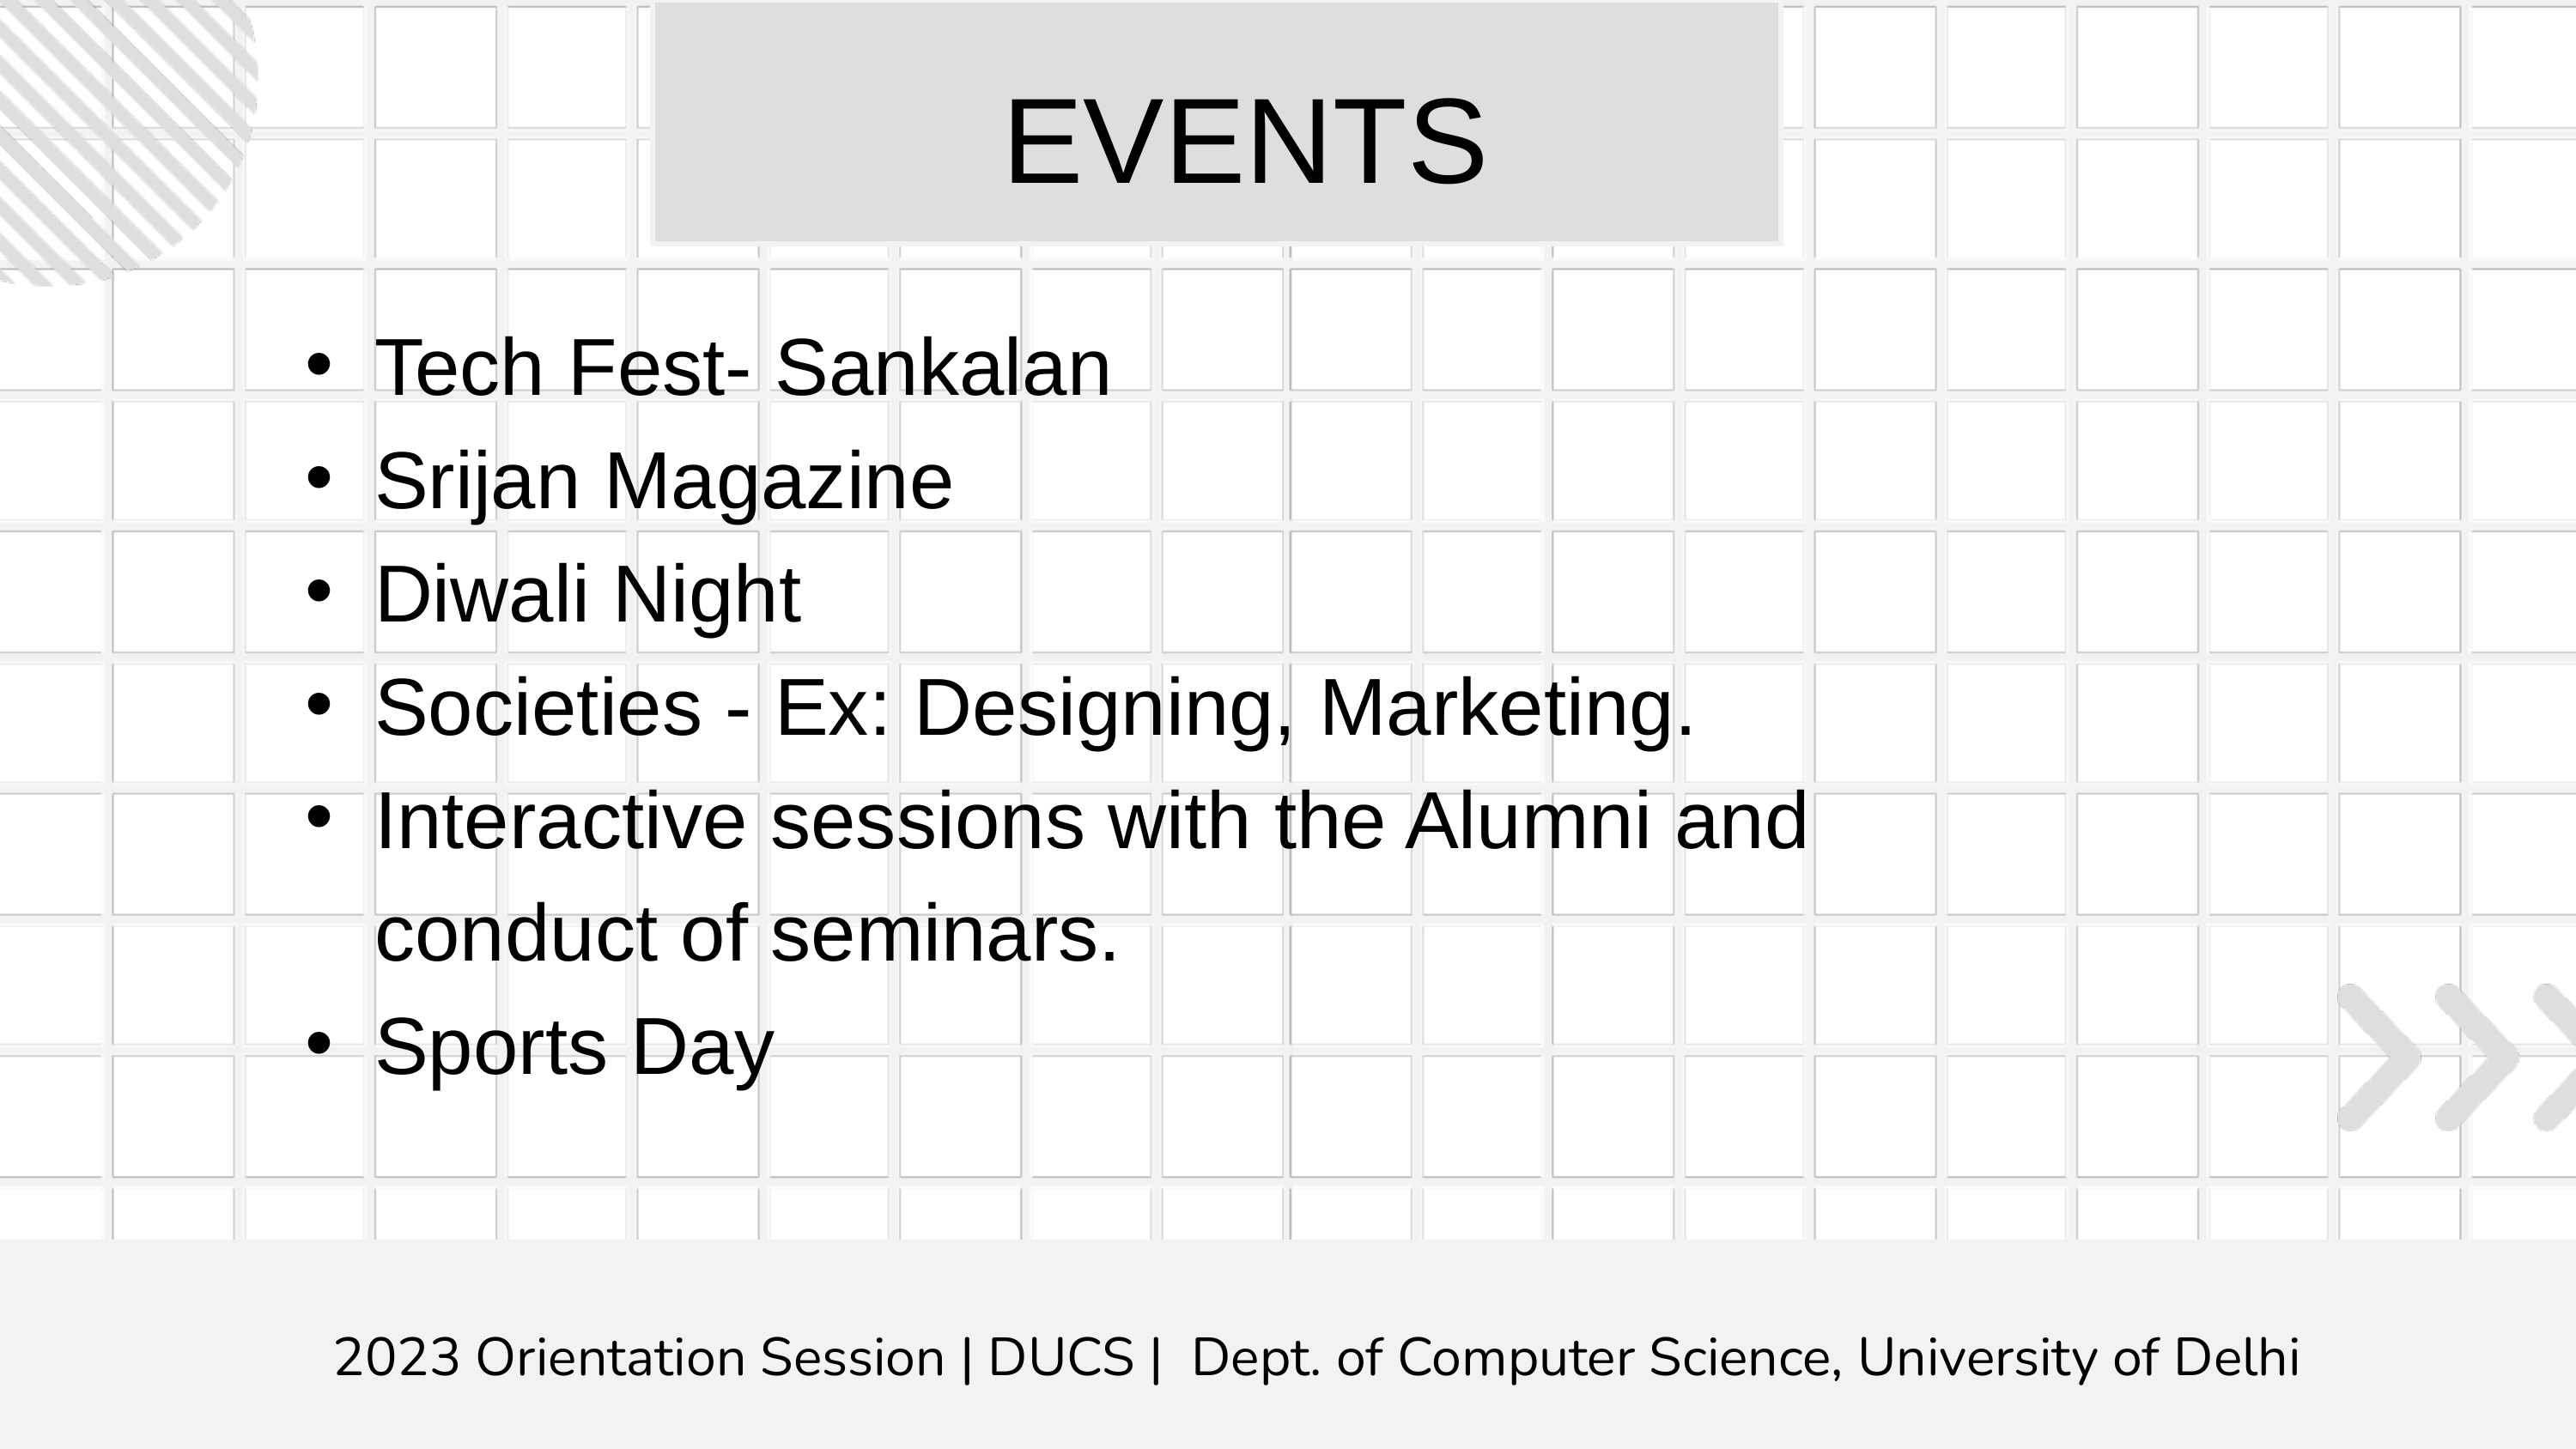

EVENTS

Tech Fest- Sankalan
Srijan Magazine
Diwali Night
Societies - Ex: Designing, Marketing.
Interactive sessions with the Alumni and conduct of seminars.
Sports Day

2023 Orientation Session | DUCS |  Dept. of Computer Science, University of Delhi